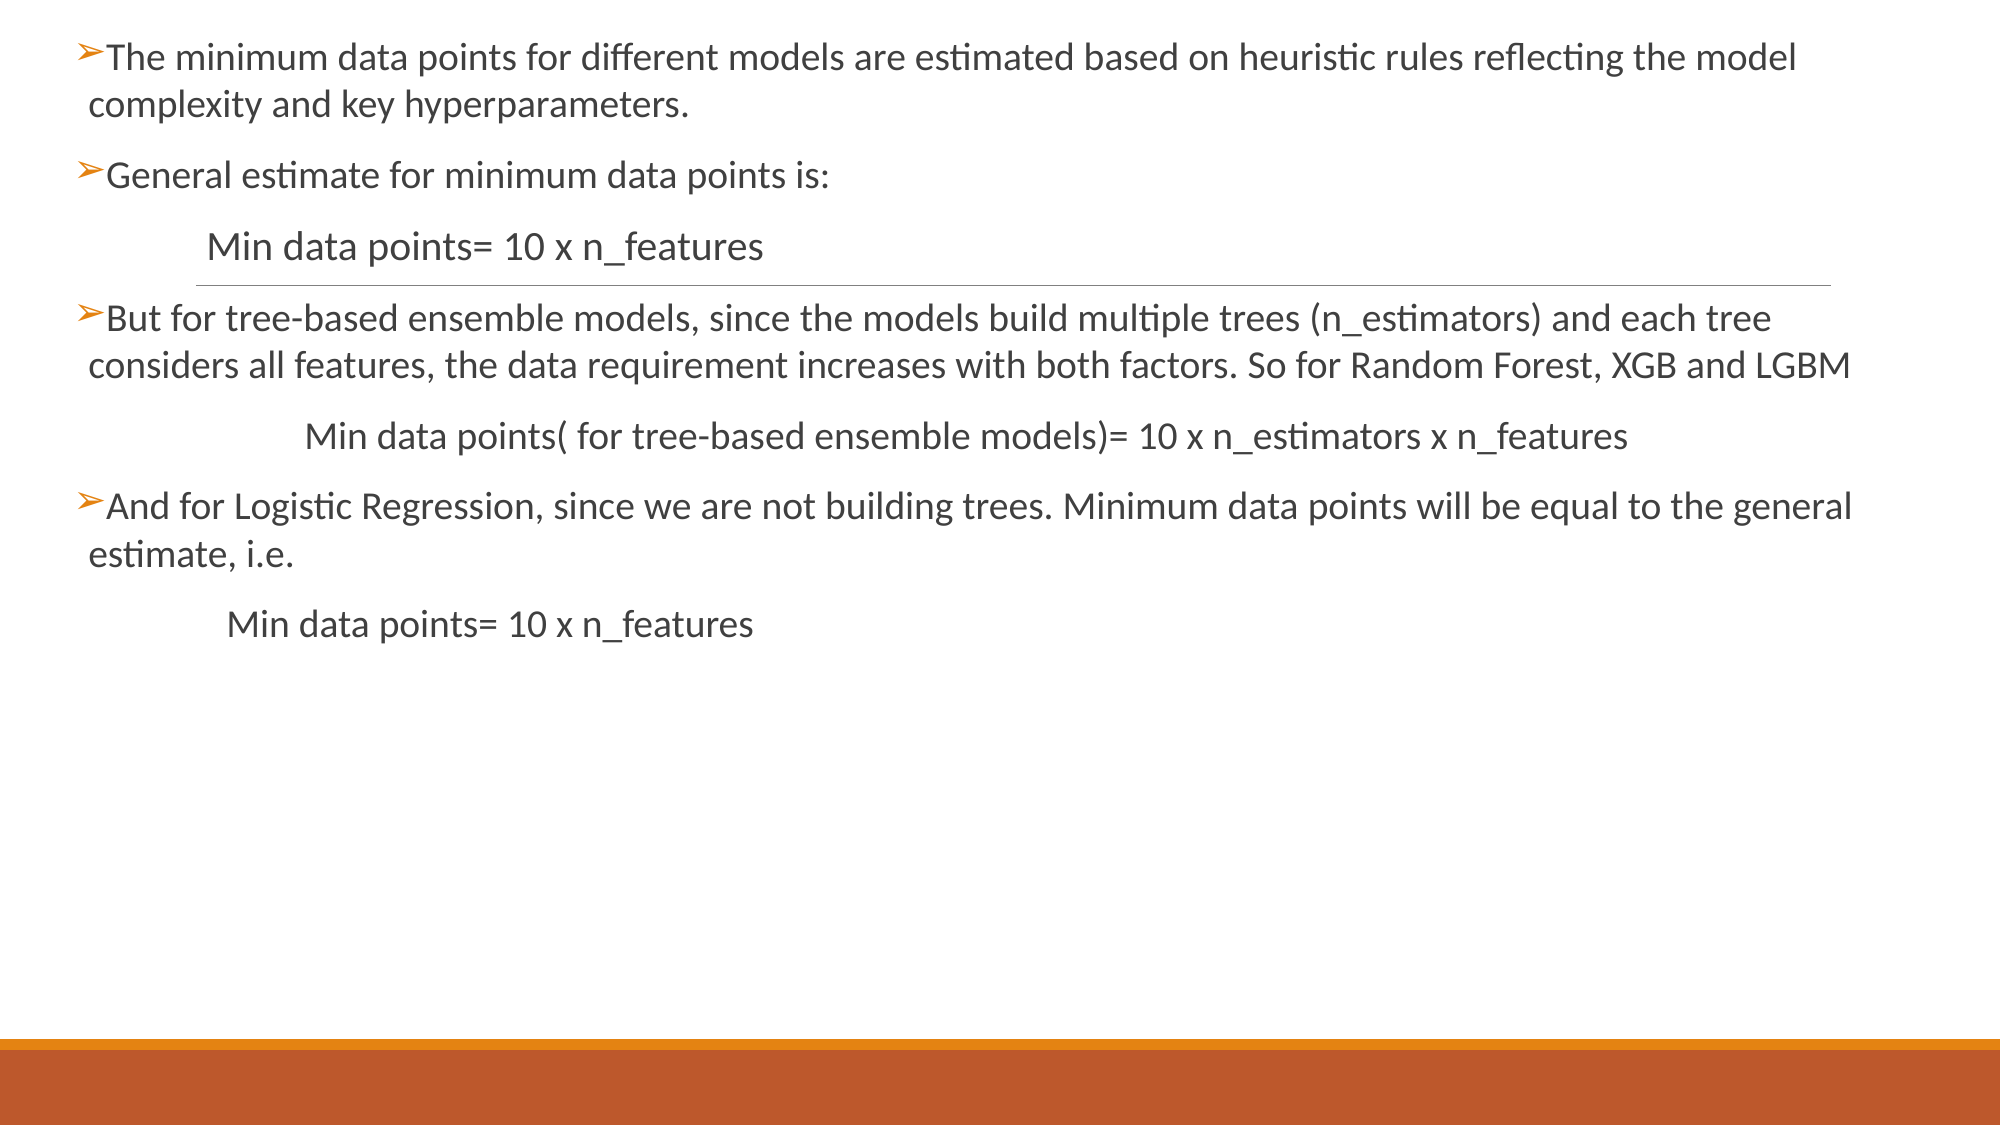

The minimum data points for different models are estimated based on heuristic rules reflecting the model complexity and key hyperparameters.
General estimate for minimum data points is:
              Min data points= 10 x n_features
But for tree-based ensemble models, since the models build multiple trees (n_estimators) and each tree considers all features, the data requirement increases with both factors. So for Random Forest, XGB and LGBM
  	         Min data points( for tree-based ensemble models)= 10 x n_estimators x n_features
And for Logistic Regression, since we are not building trees. Minimum data points will be equal to the general estimate, i.e.
                 Min data points= 10 x n_features